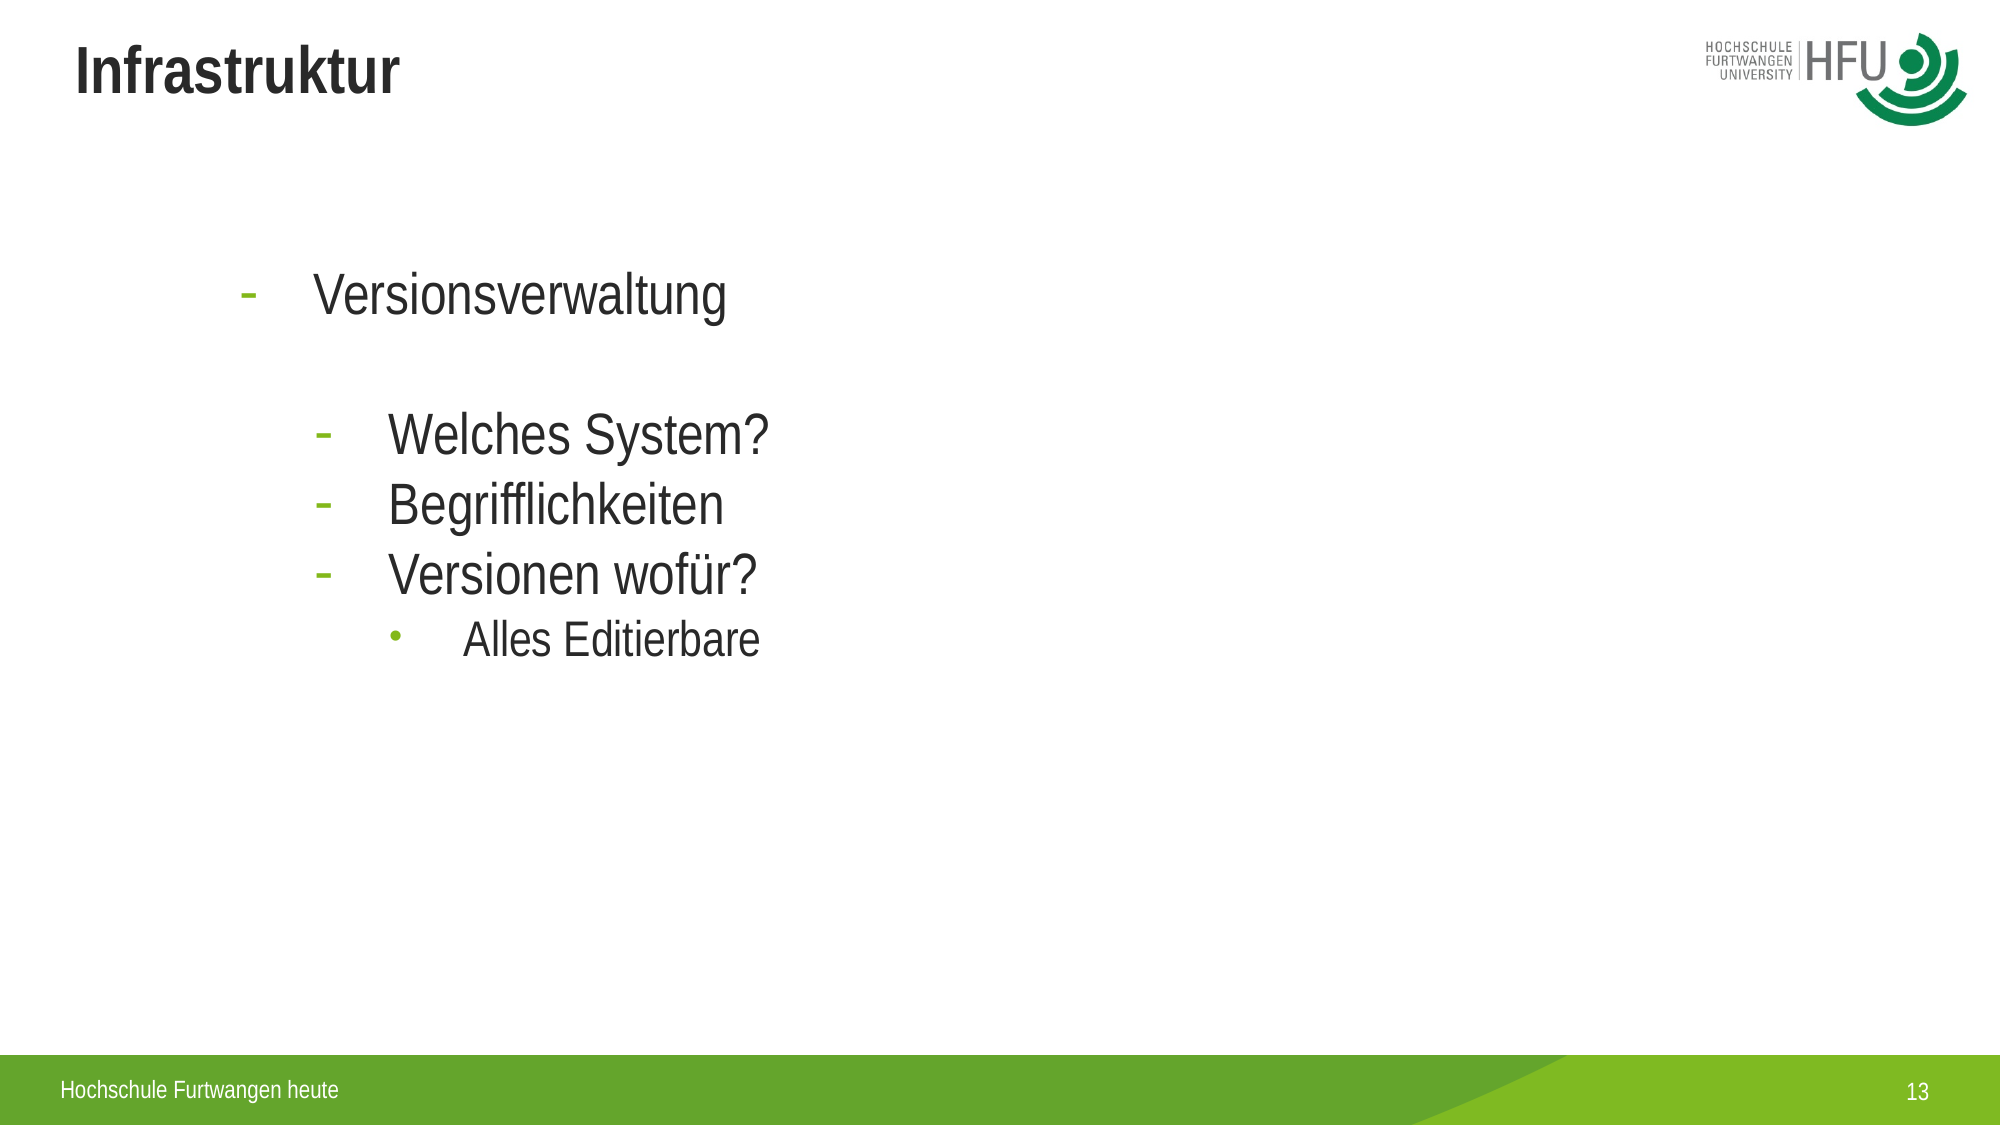

Infrastruktur

Versionsverwaltung

Welches System?
Begrifflichkeiten
Versionen wofür?
Alles Editierbare
13
Hochschule Furtwangen heute